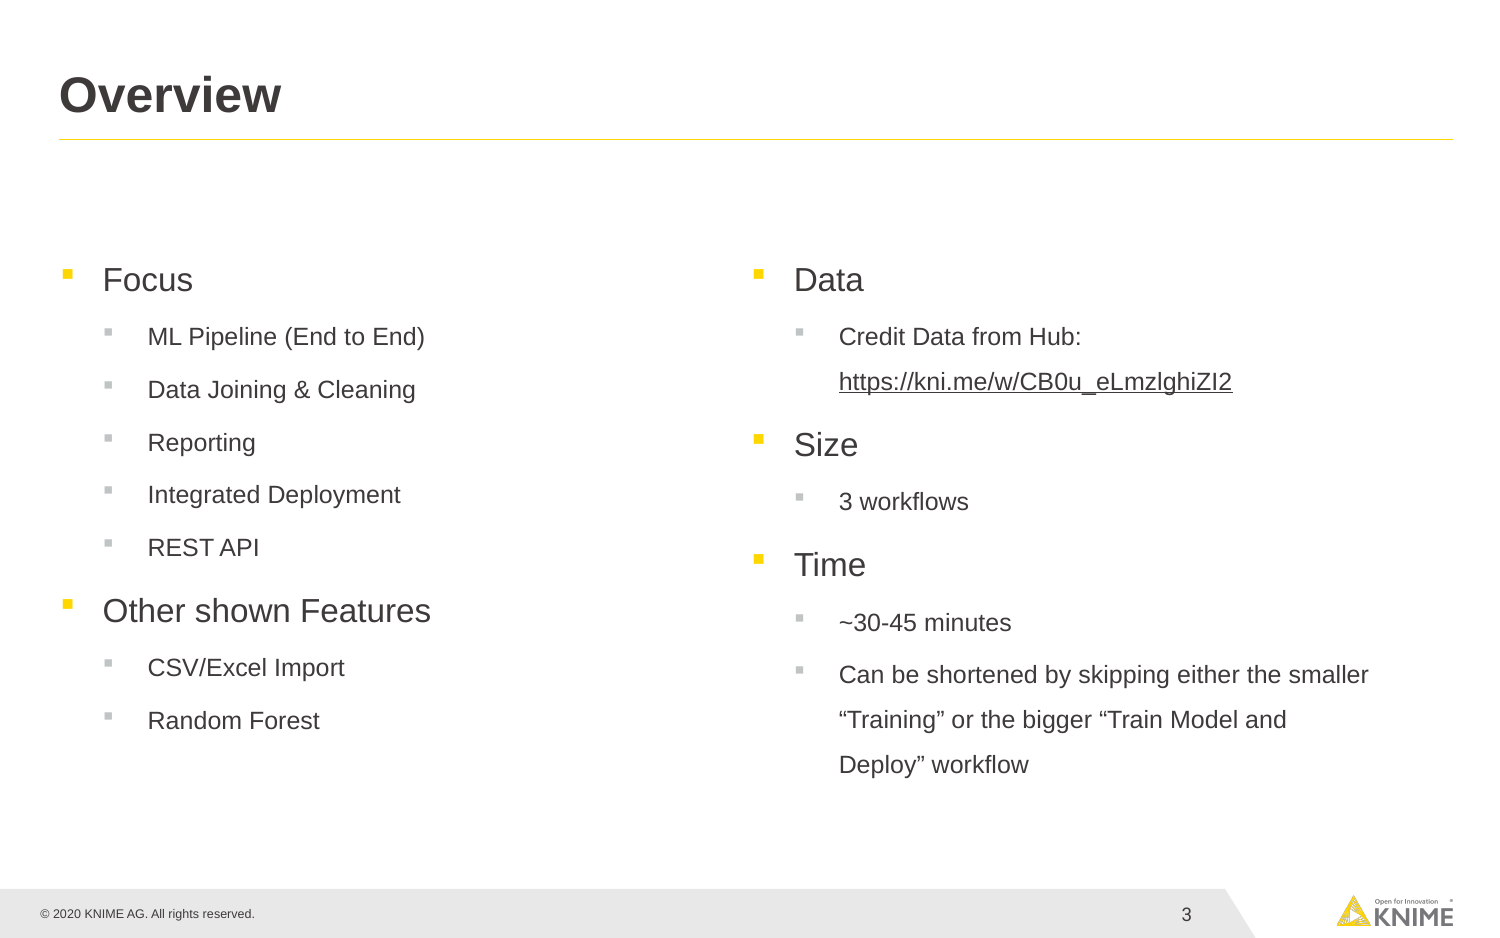

# Overview
Focus
ML Pipeline (End to End)
Data Joining & Cleaning
Reporting
Integrated Deployment
REST API
Other shown Features
CSV/Excel Import
Random Forest
Data
Credit Data from Hub:
https://kni.me/w/CB0u_eLmzlghiZI2
Size
3 workflows
Time
~30-45 minutes
Can be shortened by skipping either the smaller “Training” or the bigger “Train Model and Deploy” workflow